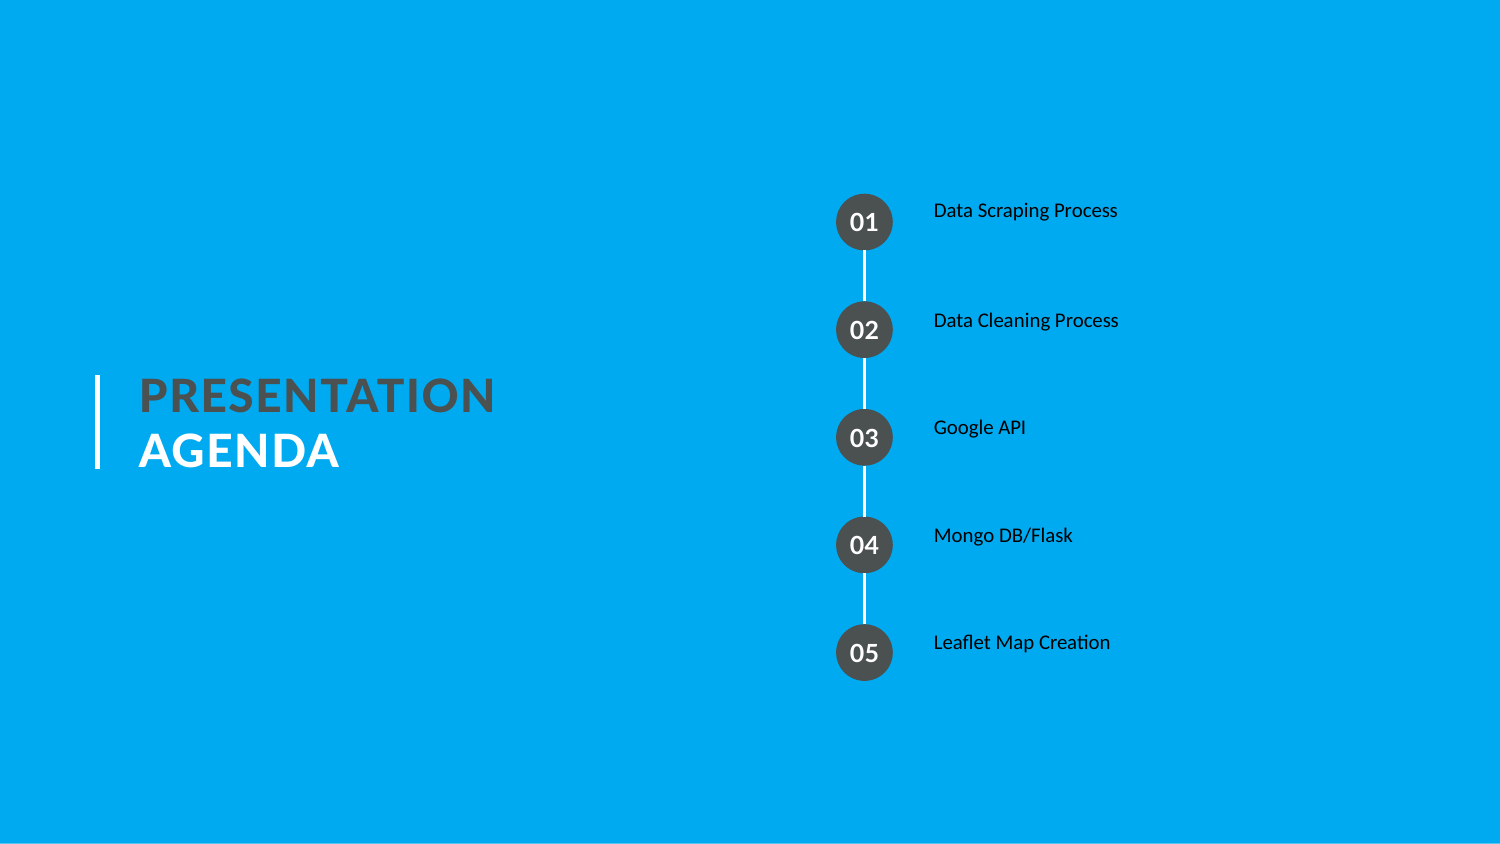

01
Data Scraping Process

Data Cleaning Process
02

Google API
03

Mongo DB/Flask
04

Leaflet Map Creation
05
Presentation
Agenda